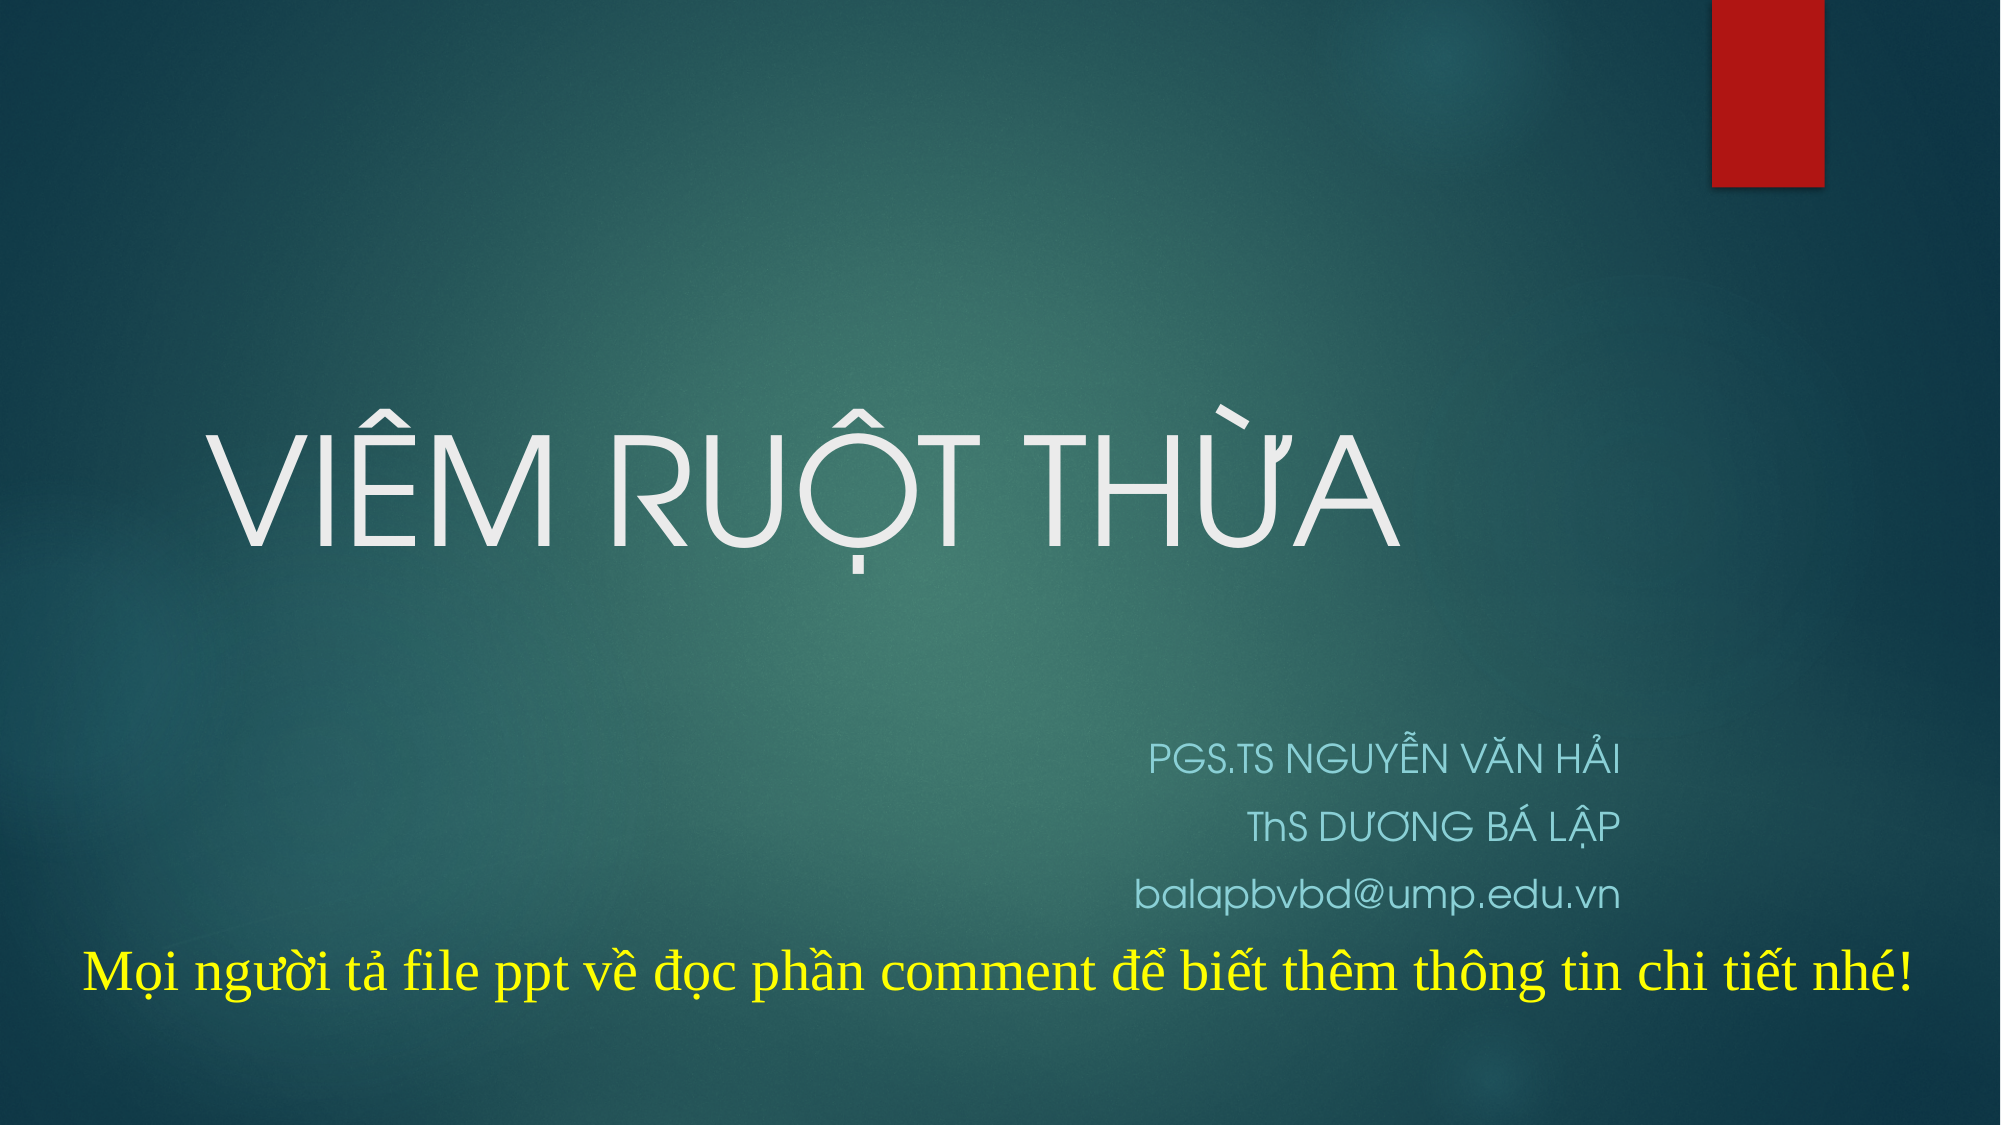

# VIÊM RUỘT THỪA
PGS.TS NGUYỄN VĂN HẢI
ThS DƯƠNG BÁ LẬP
balapbvbd@ump.edu.vn
Mọi người tả file ppt về đọc phần comment để biết thêm thông tin chi tiết nhé!